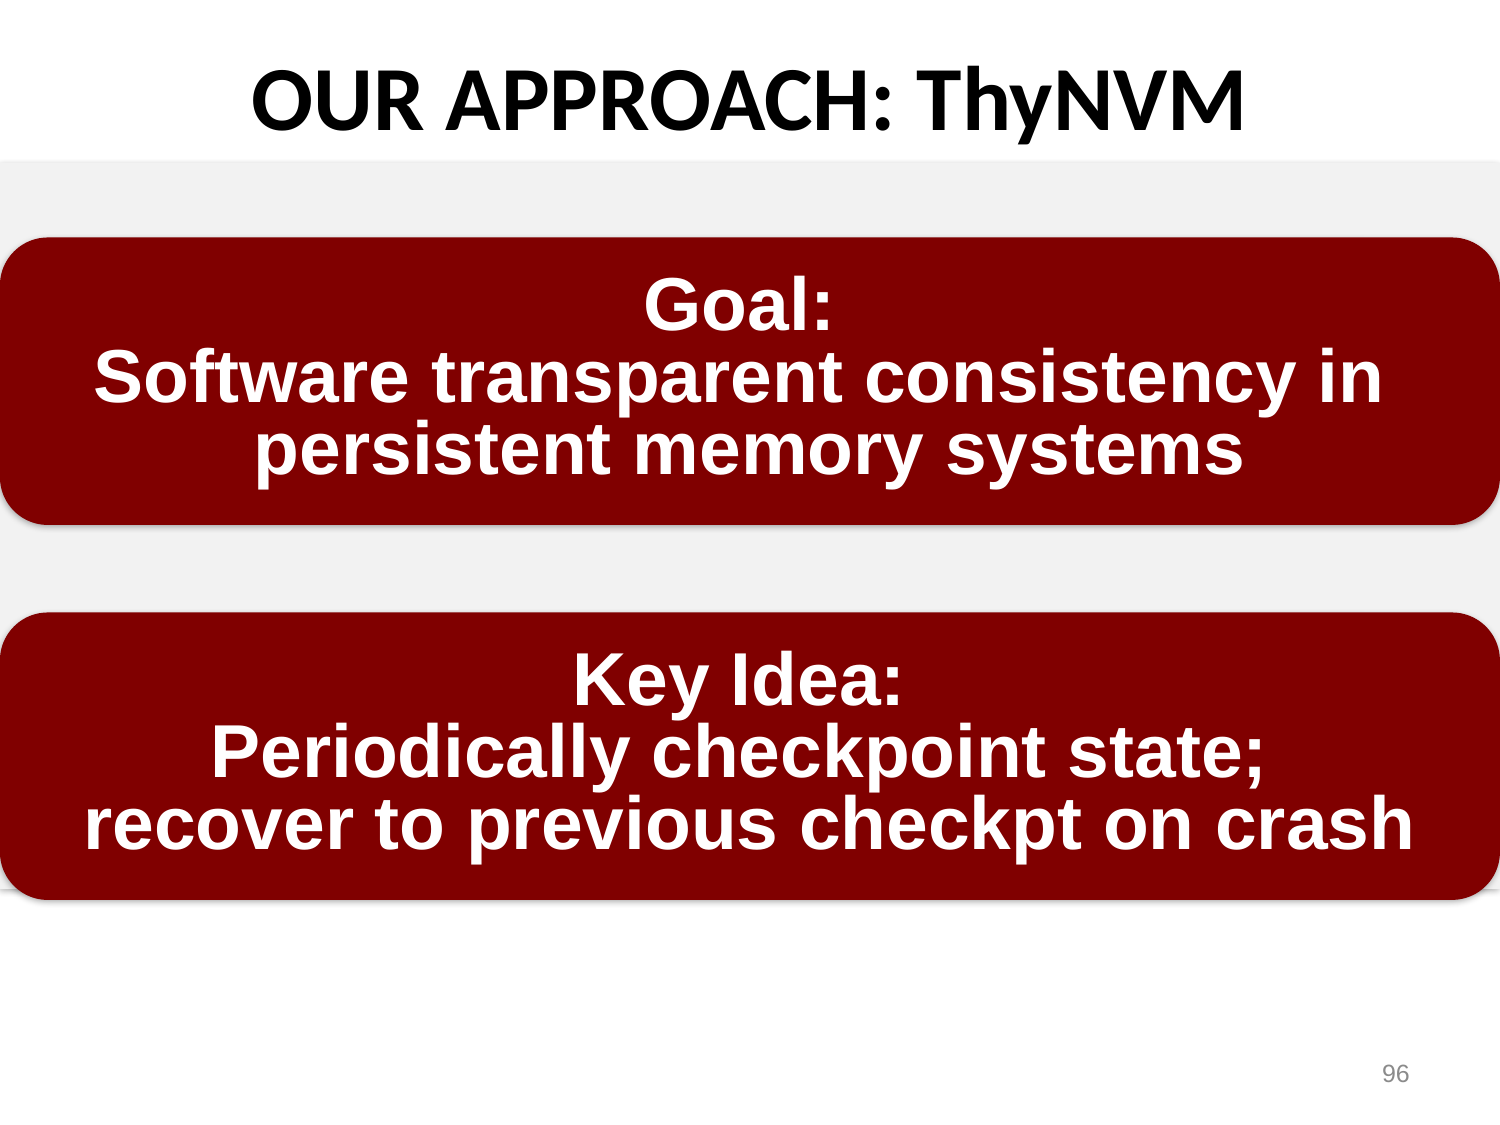

# OUR APPROACH: ThyNVM

Goal:
Software transparent consistency in
persistent memory systems
Key Idea:
Periodically checkpoint state;
recover to previous checkpt on crash
96